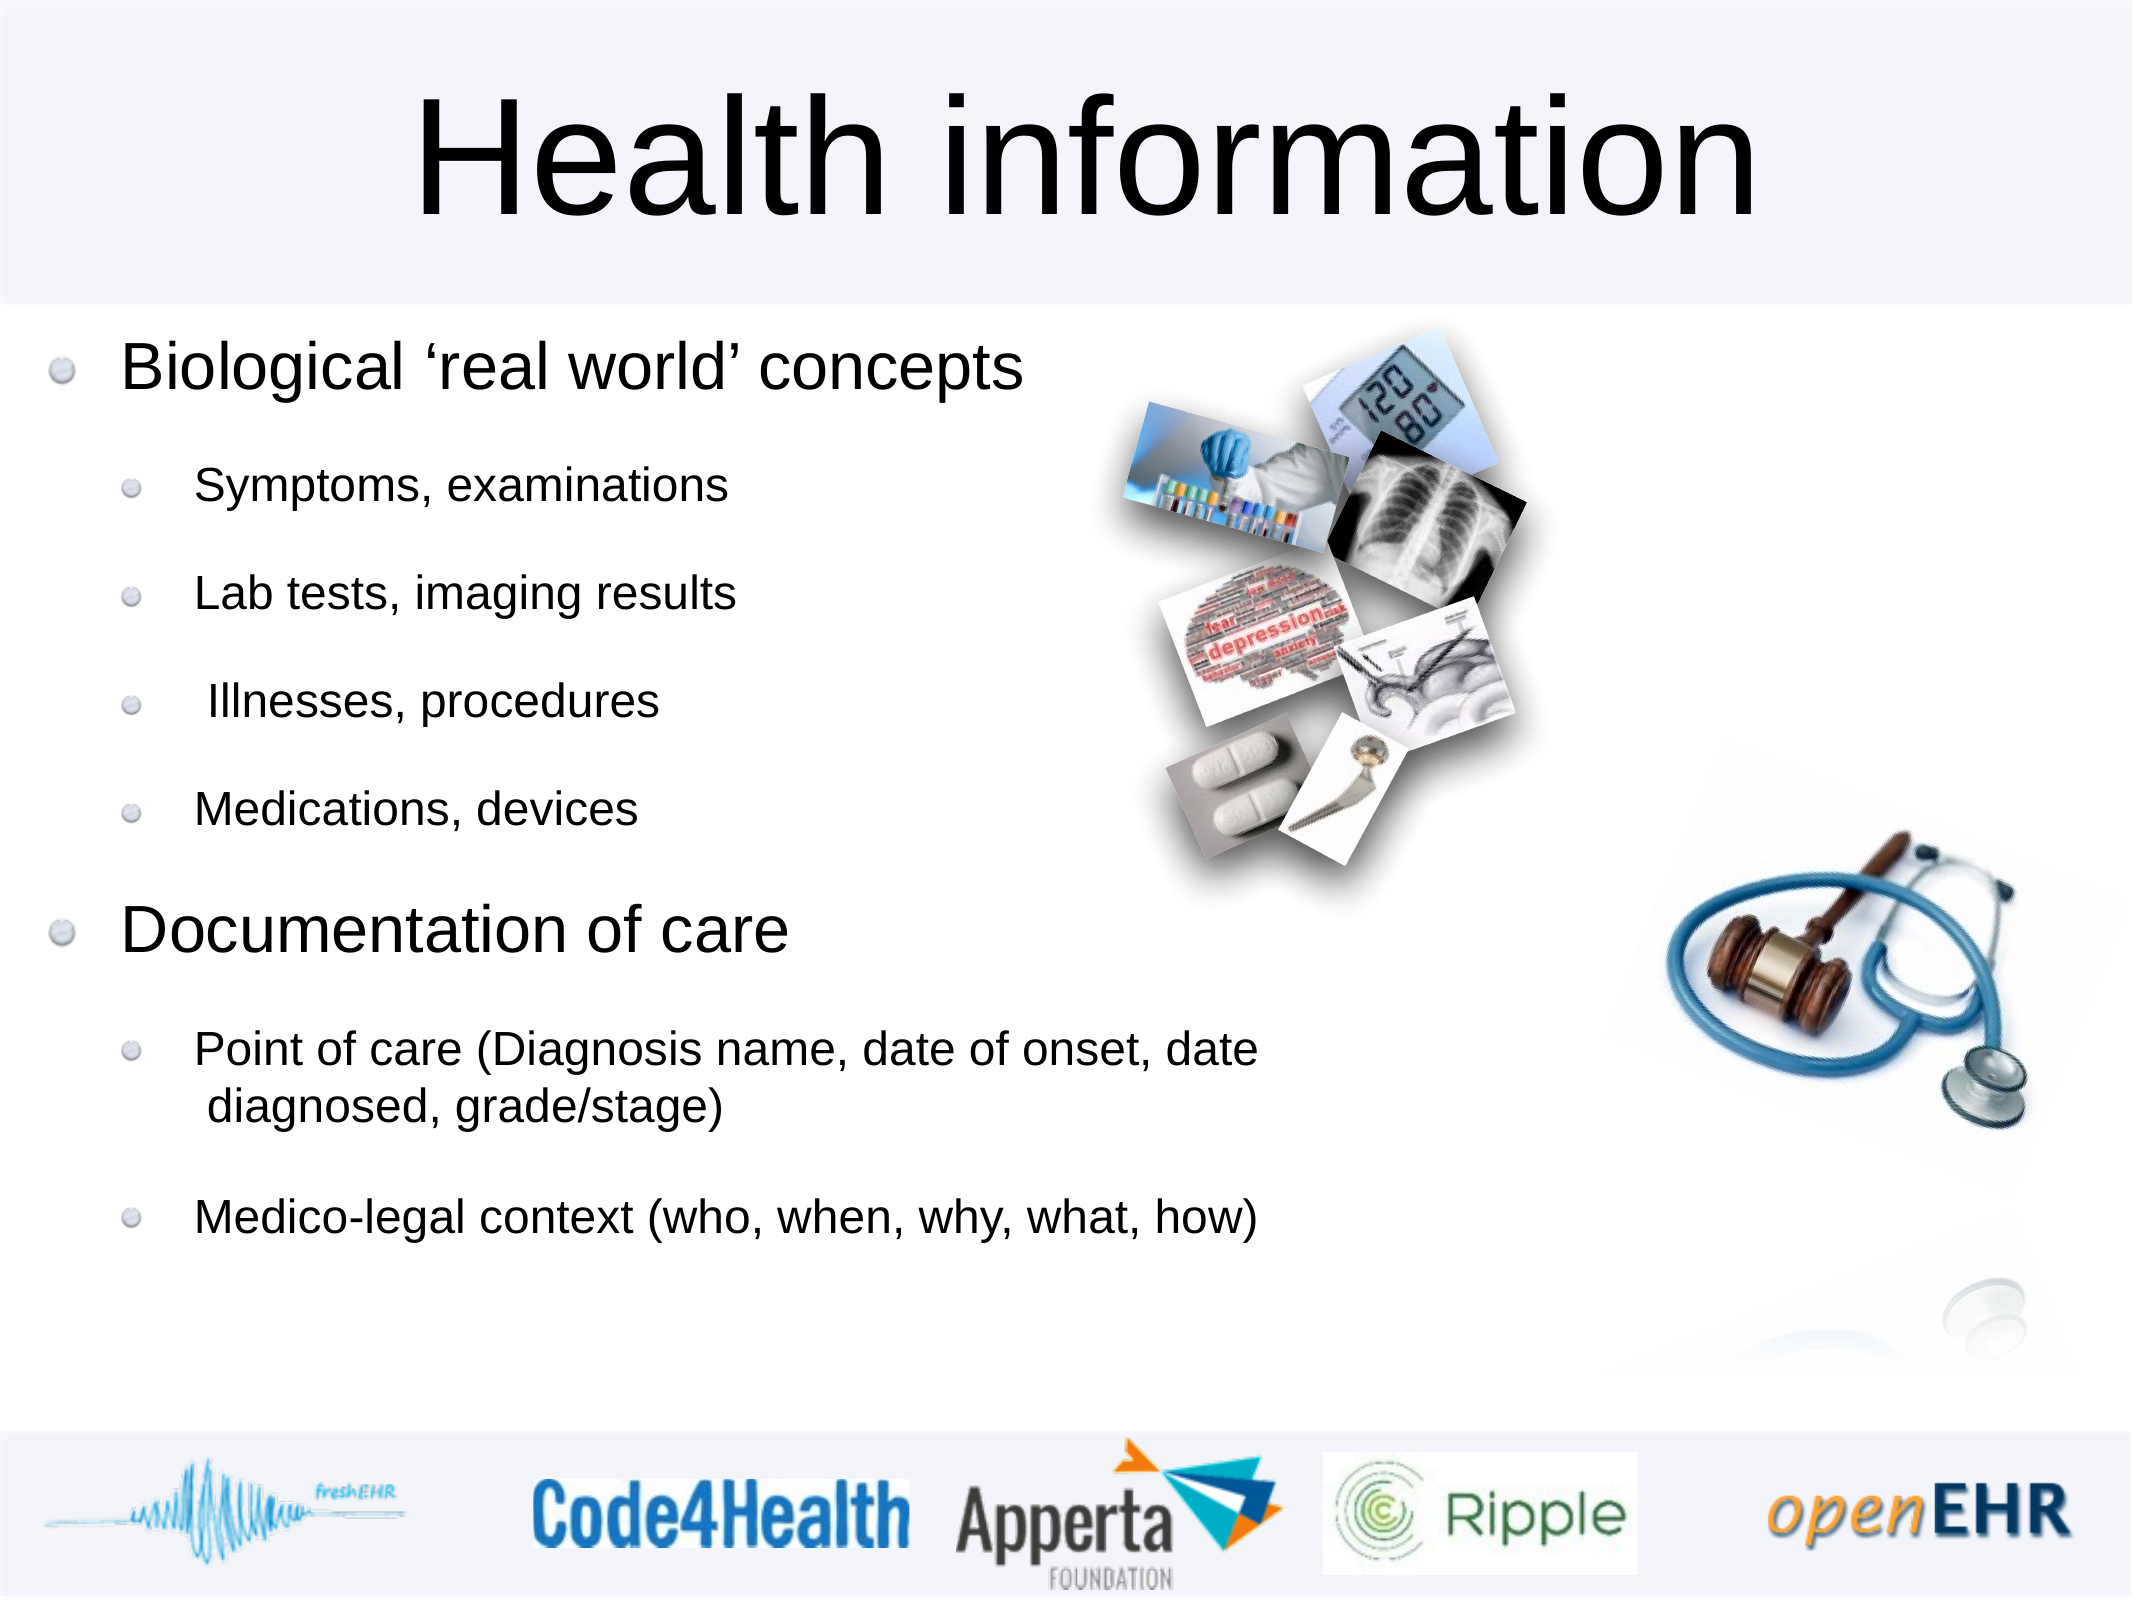

# Health information

Biological ‘real world’ concepts
Symptoms, examinations  Lab tests, imaging results  Illnesses, procedures  Medications, devices

Documentation of care
Point of care (Diagnosis name, date of onset, date  diagnosed, grade/stage)

Medico-legal context (who, when, why, what, how)